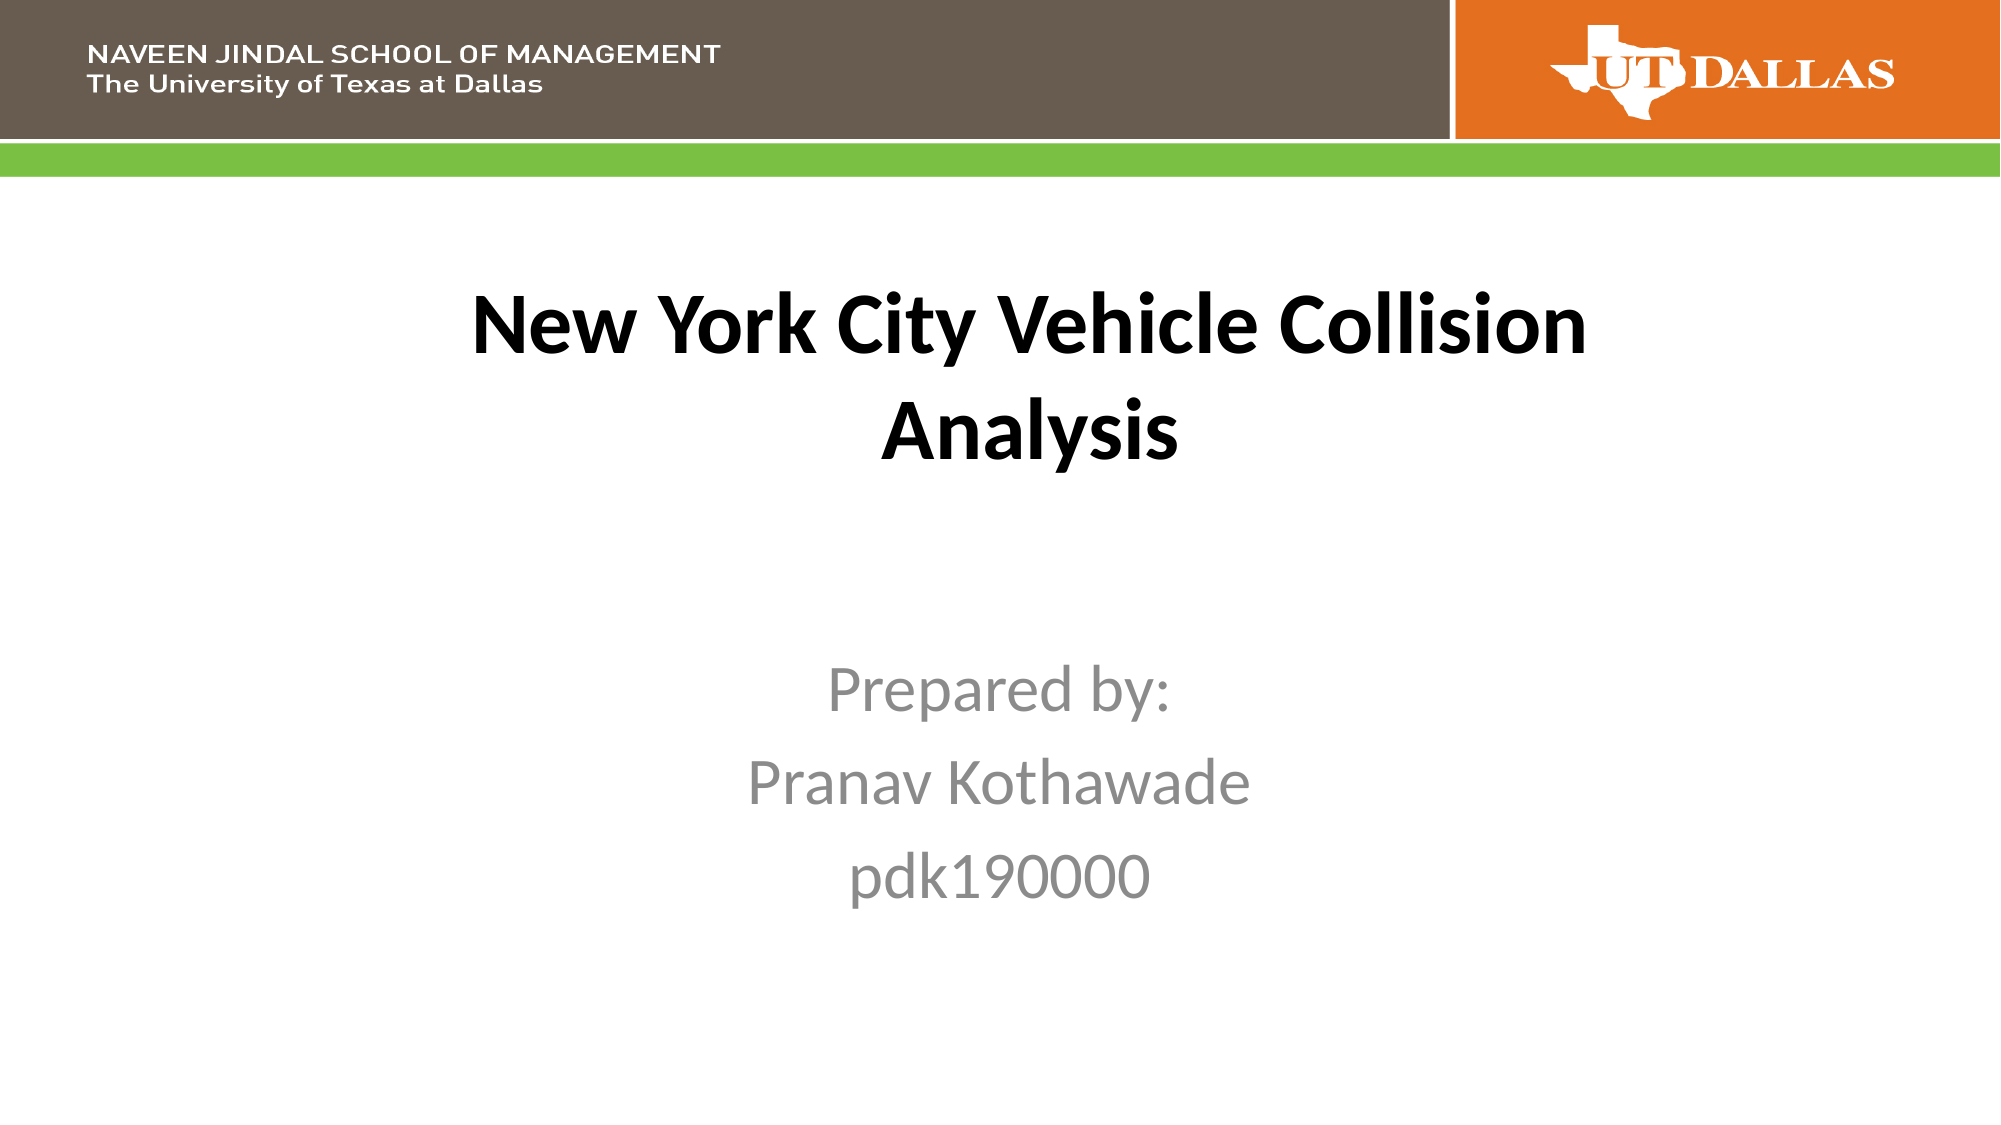

# New York City Vehicle Collision Analysis

Prepared by:
Pranav Kothawade
pdk190000